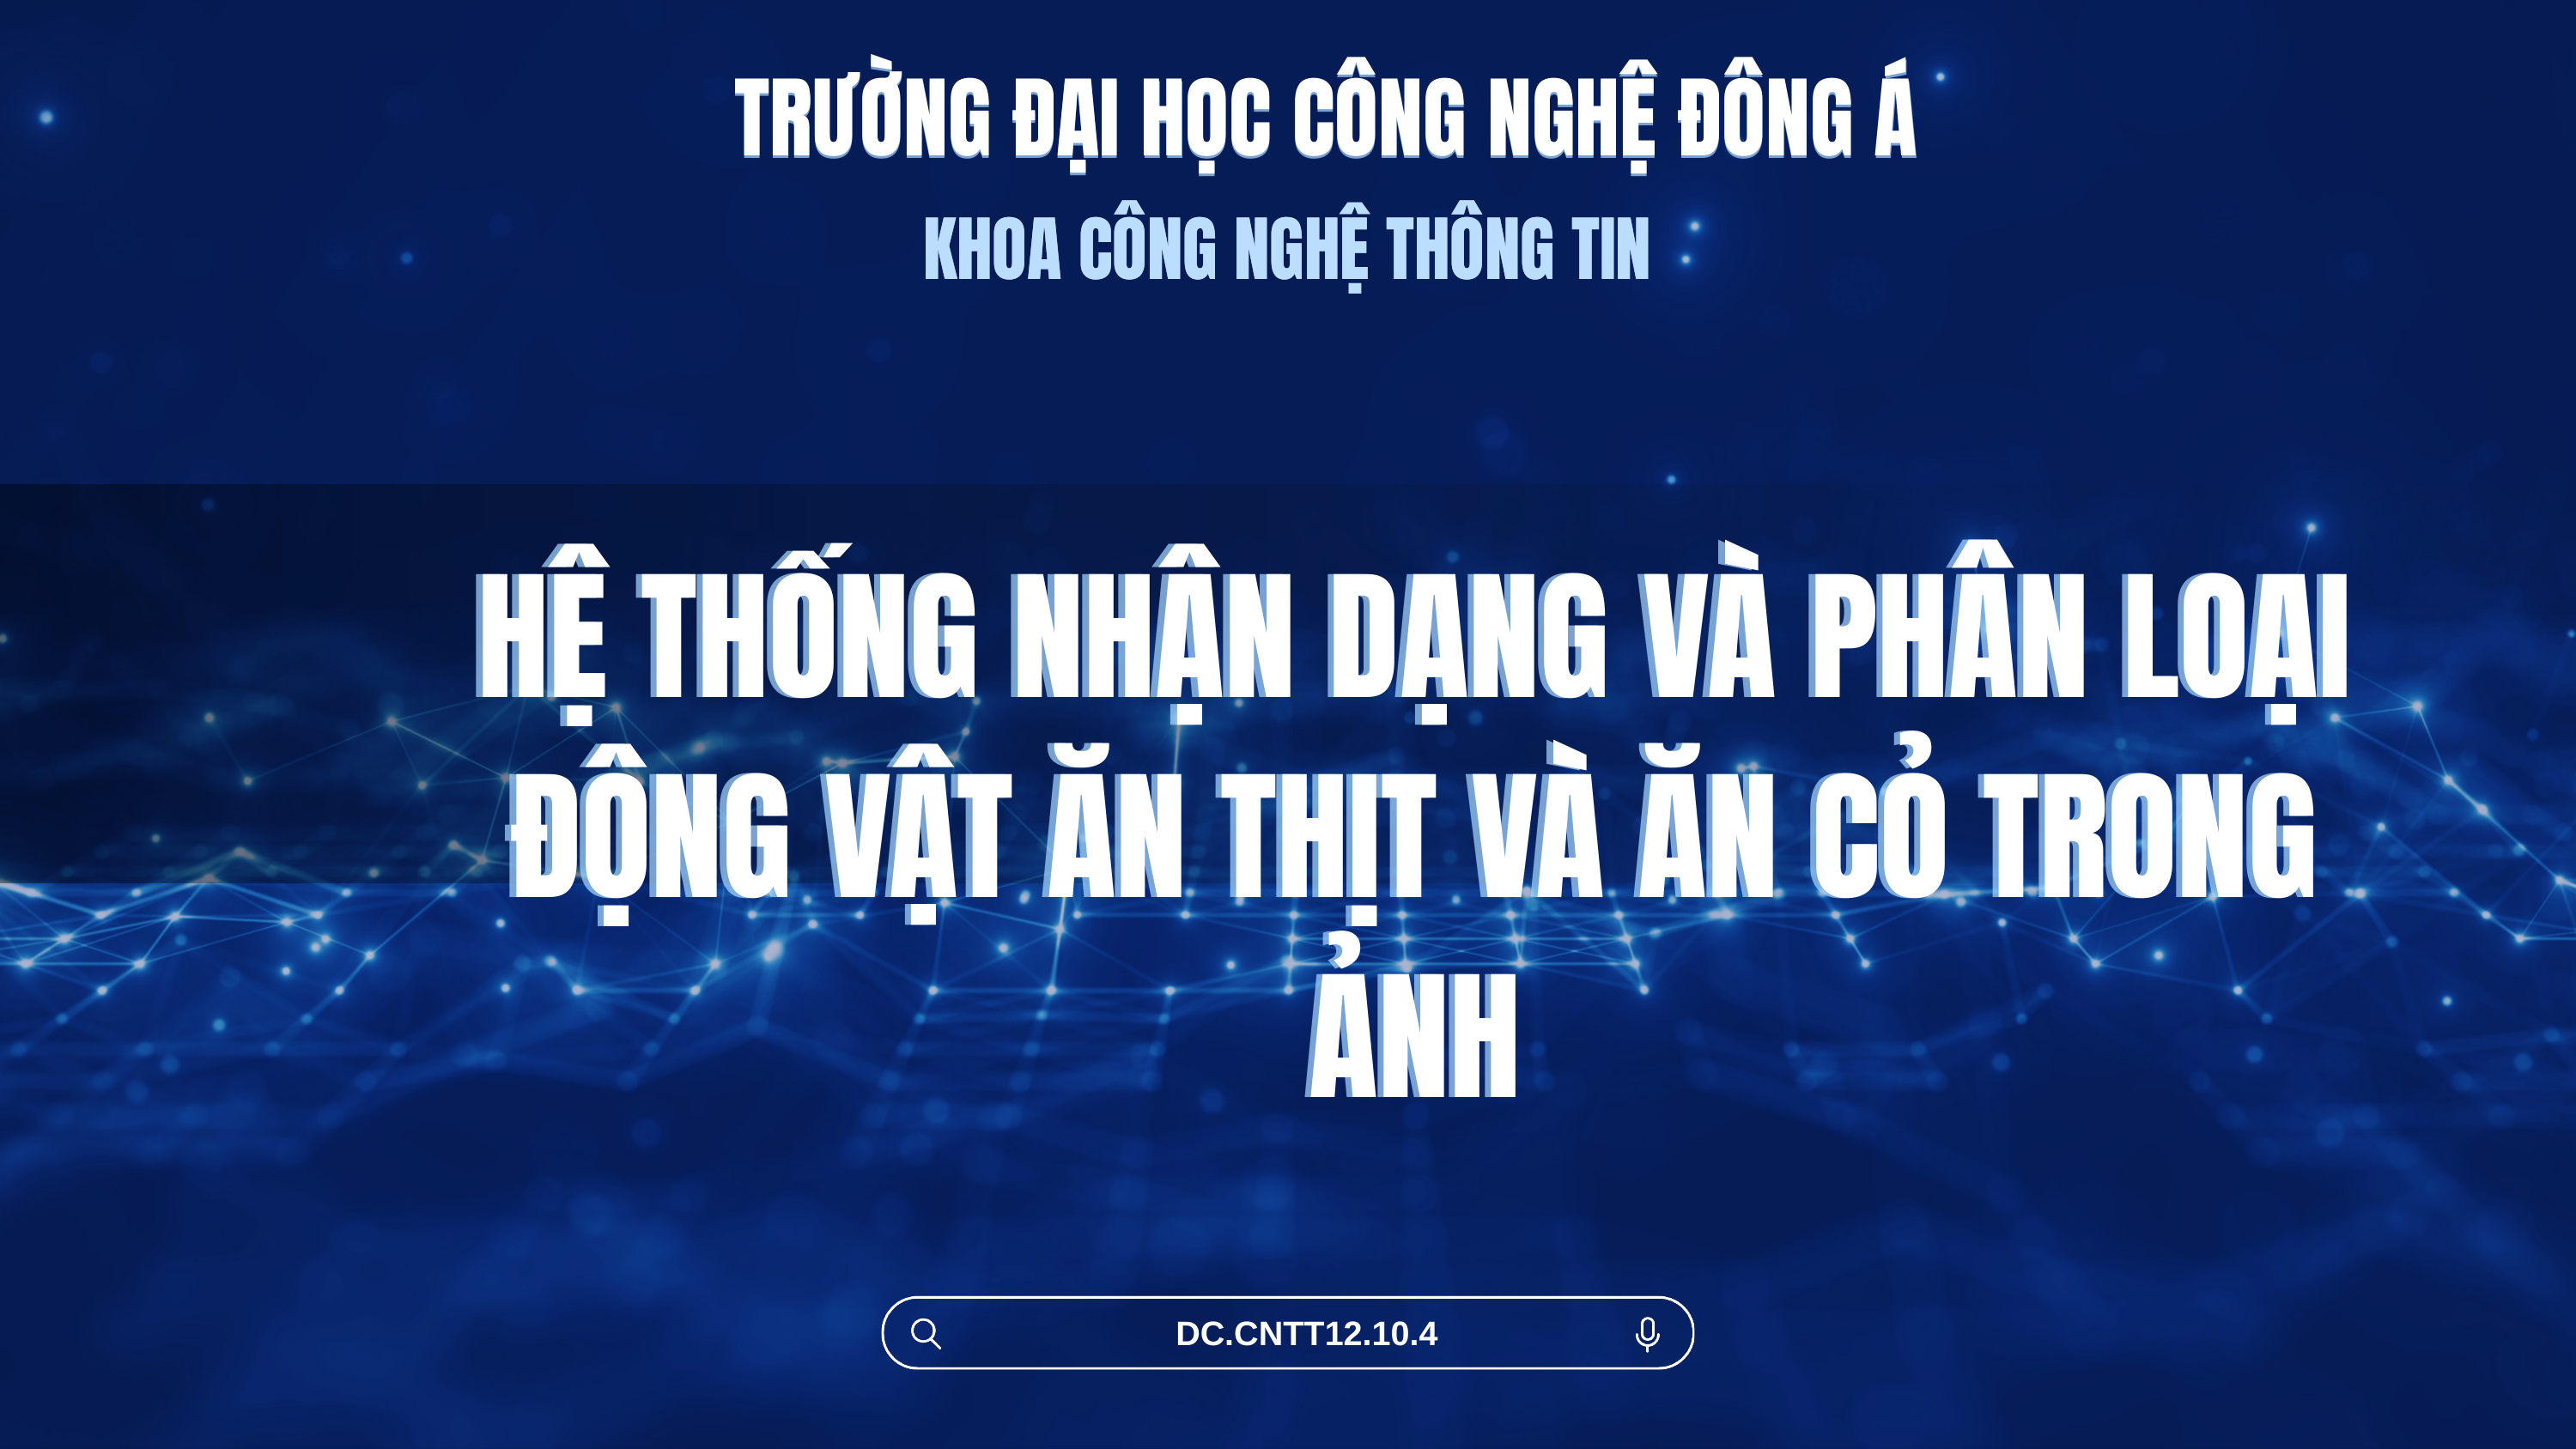

TRƯỜNG ĐẠI HỌC CÔNG NGHỆ ĐÔNG Á
TRƯỜNG ĐẠI HỌC CÔNG NGHỆ ĐÔNG Á
KHOA CÔNG NGHỆ THÔNG TIN
KHOA CÔNG NGHỆ THÔNG TIN

HỆ THỐNG NHẬN DẠNG VÀ PHÂN LOẠI ĐỘNG VẬT ĂN THỊT VÀ ĂN CỎ TRONG ẢNH
HỆ THỐNG NHẬN DẠNG VÀ PHÂN LOẠI ĐỘNG VẬT ĂN THỊT VÀ ĂN CỎ TRONG ẢNH

DC.CNTT12.10.4